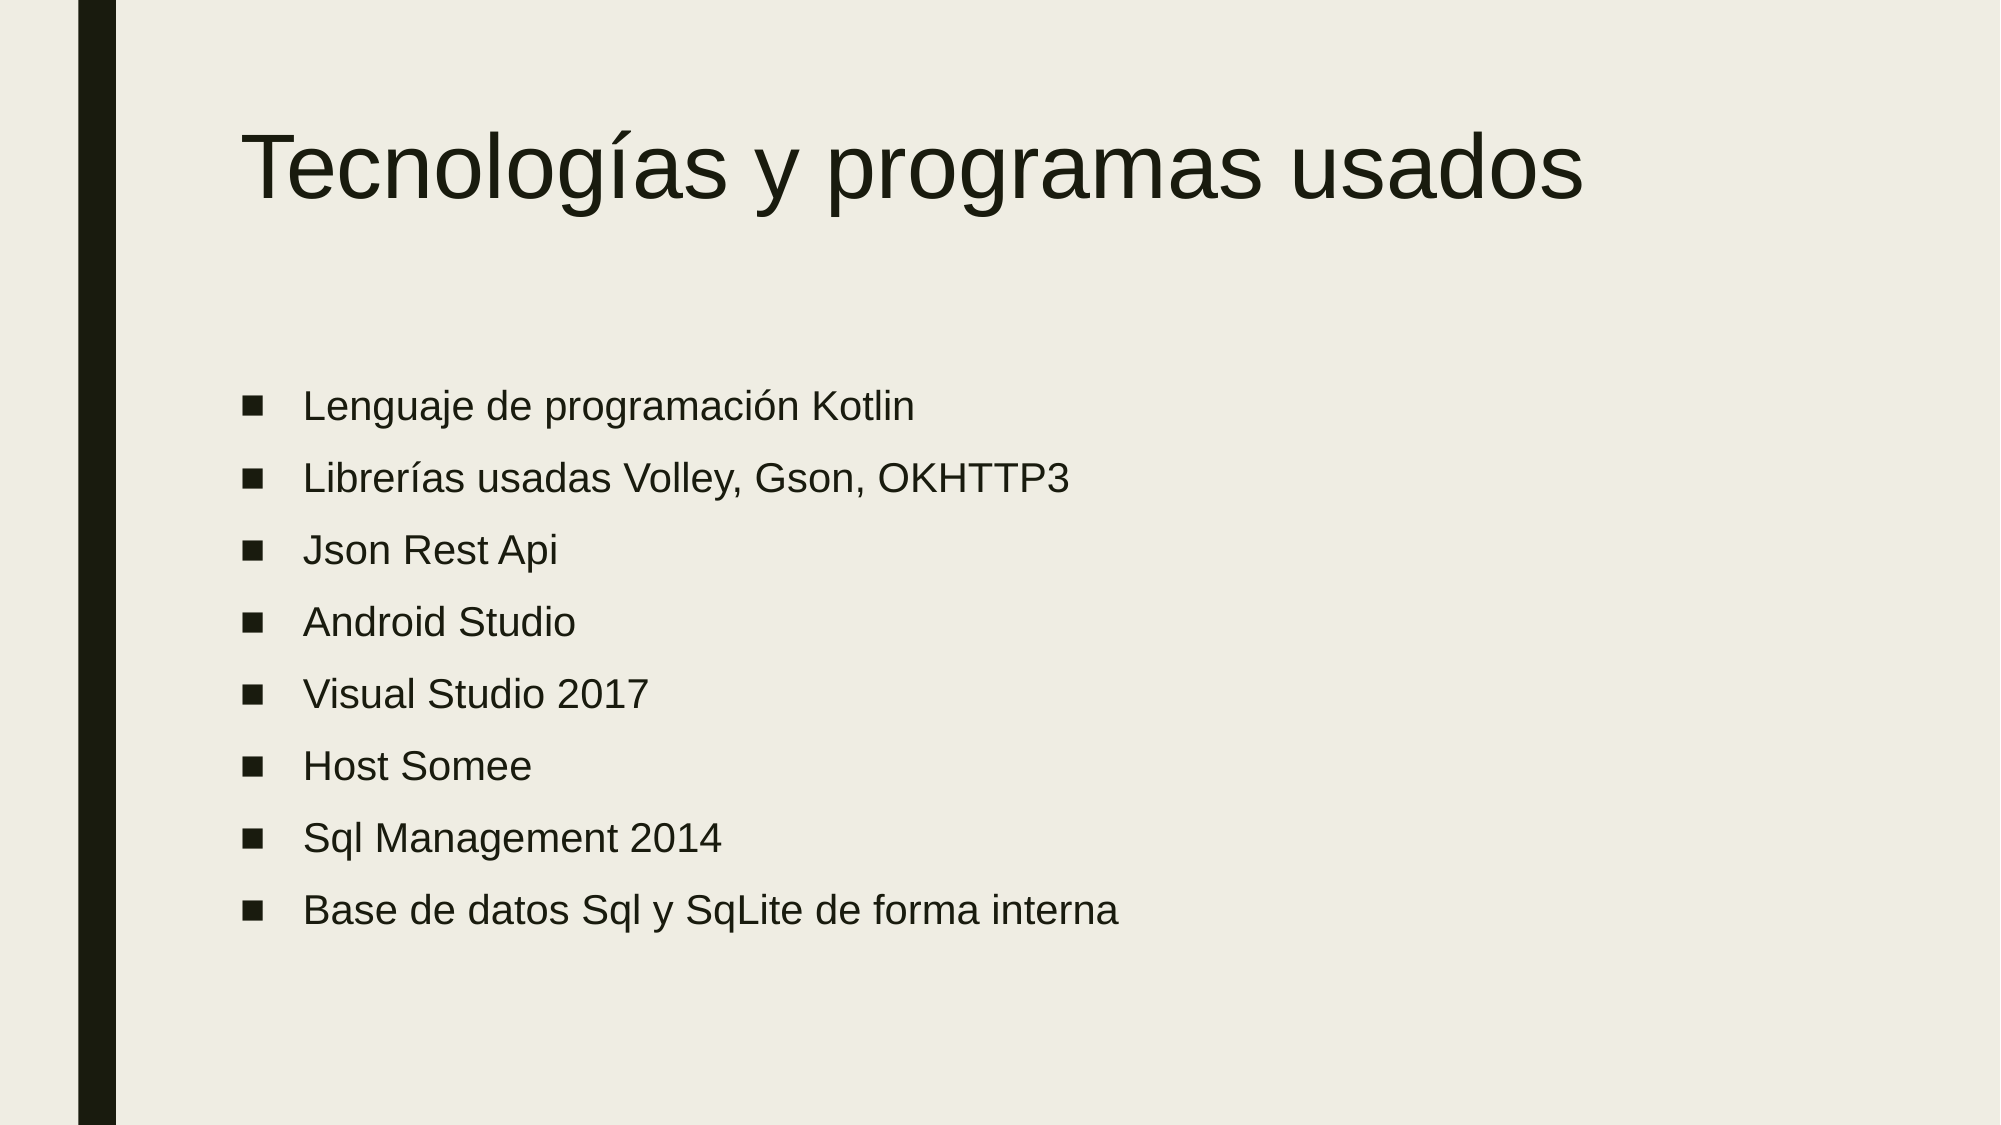

# Tecnologías y programas usados
Lenguaje de programación Kotlin
Librerías usadas Volley, Gson, OKHTTP3
Json Rest Api
Android Studio
Visual Studio 2017
Host Somee
Sql Management 2014
Base de datos Sql y SqLite de forma interna